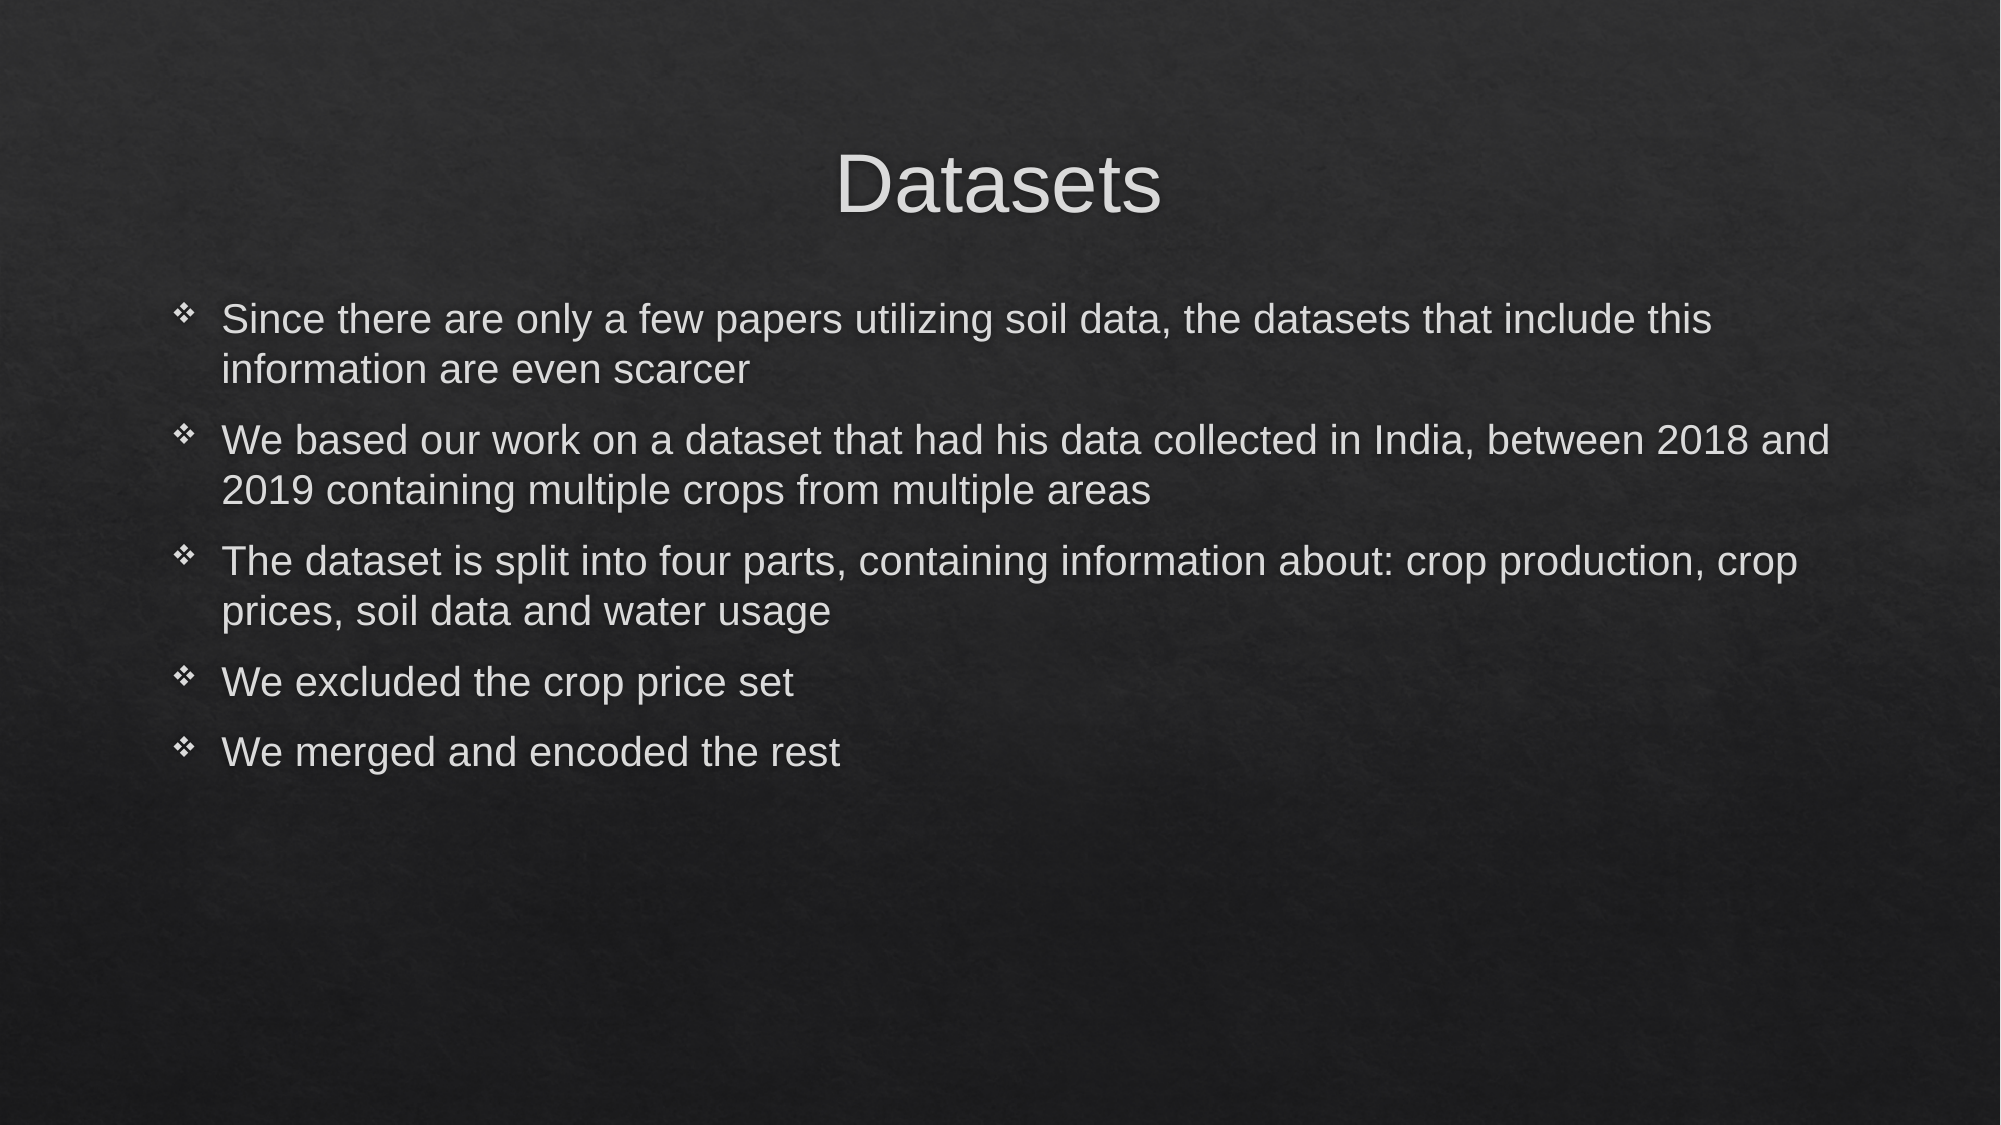

# Datasets
Since there are only a few papers utilizing soil data, the datasets that include this information are even scarcer
We based our work on a dataset that had his data collected in India, between 2018 and 2019 containing multiple crops from multiple areas
The dataset is split into four parts, containing information about: crop production, crop prices, soil data and water usage
We excluded the crop price set
We merged and encoded the rest